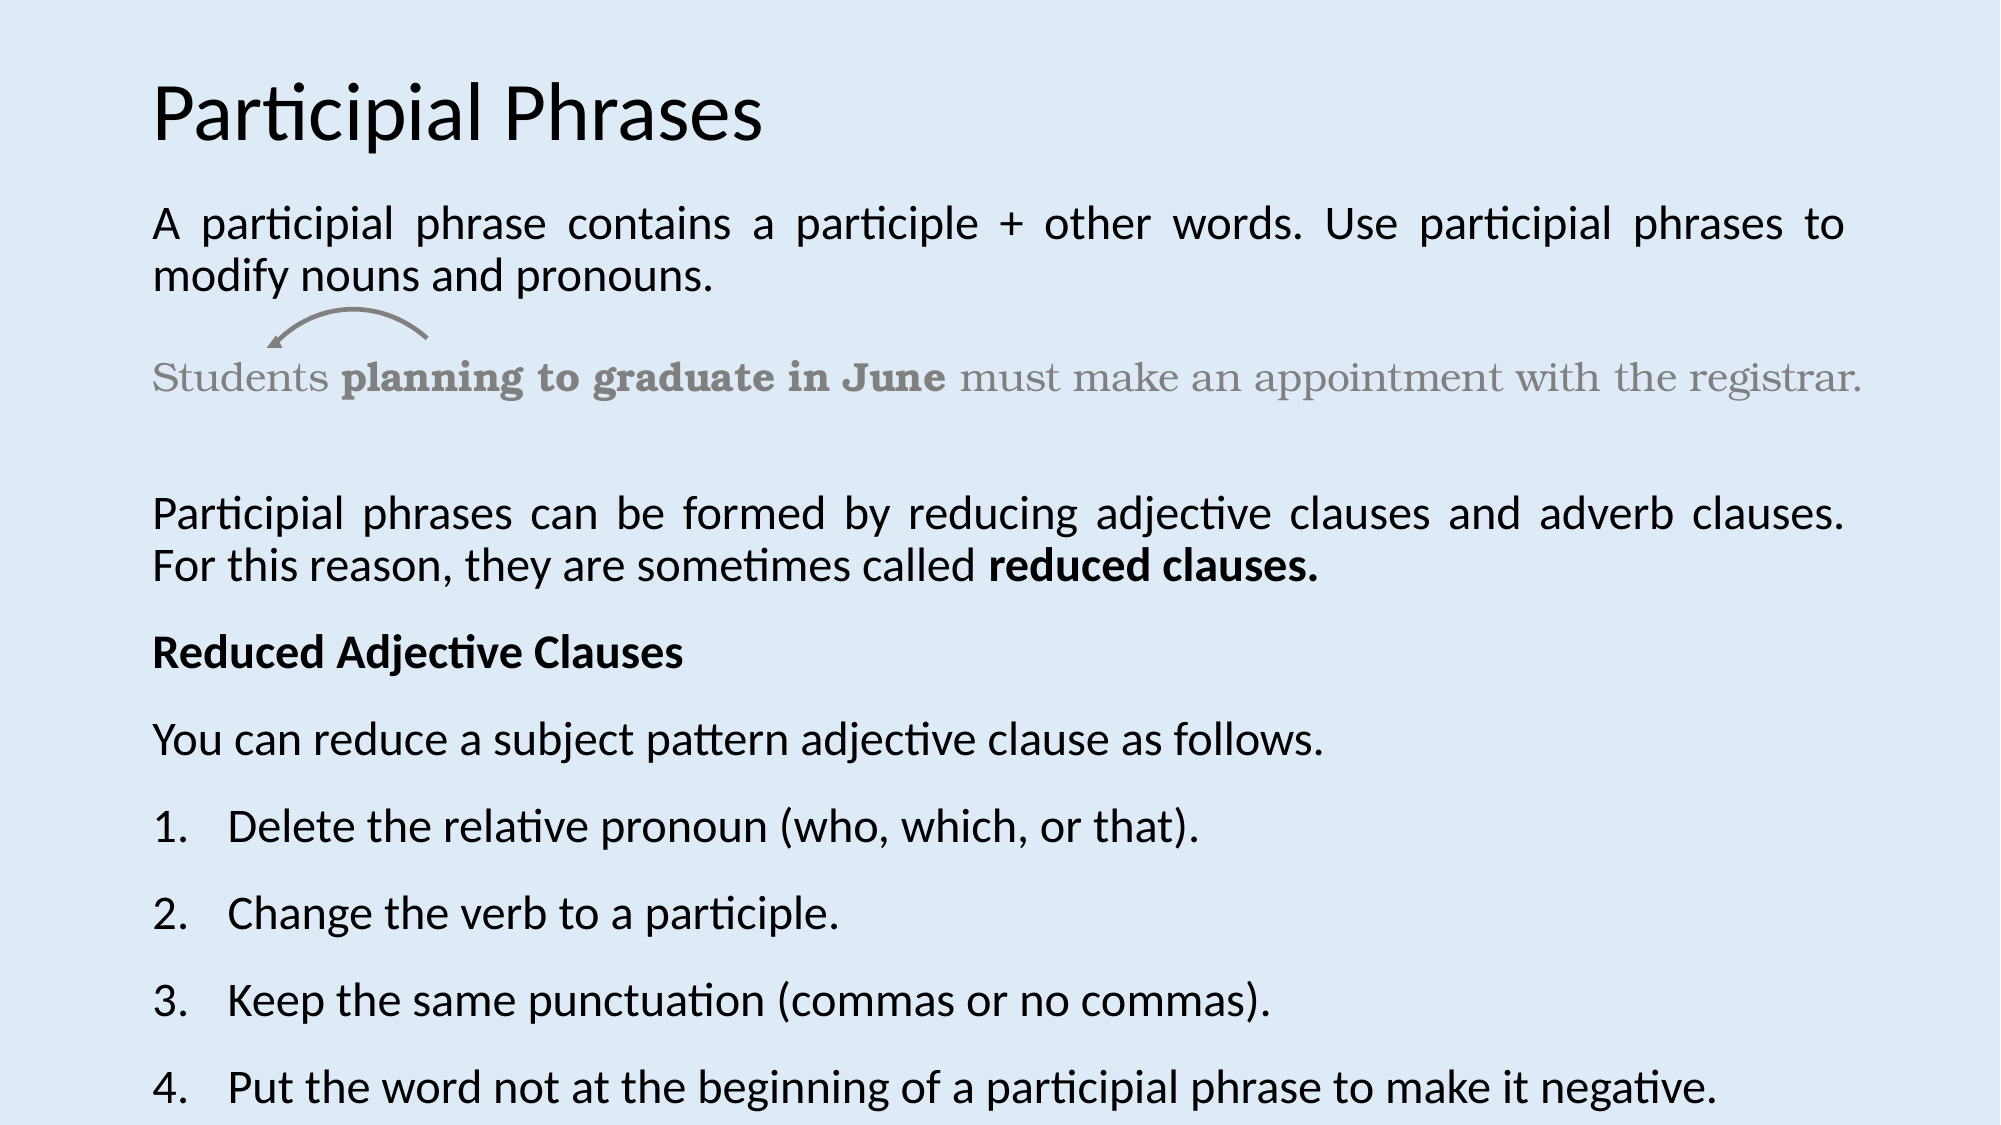

# Participial Phrases
A participial phrase contains a participle + other words. Use participial phrases to modify nouns and pronouns.

Participial phrases can be formed by reducing adjective clauses and adverb clauses. For this reason, they are sometimes called reduced clauses.
Reduced Adjective Clauses
You can reduce a subject pattern adjective clause as follows.
Delete the relative pronoun (who, which, or that).
Change the verb to a participle.
Keep the same punctuation (commas or no commas).
Put the word not at the beginning of a participial phrase to make it negative.

Students planning to graduate in June must make an appointment with the registrar.